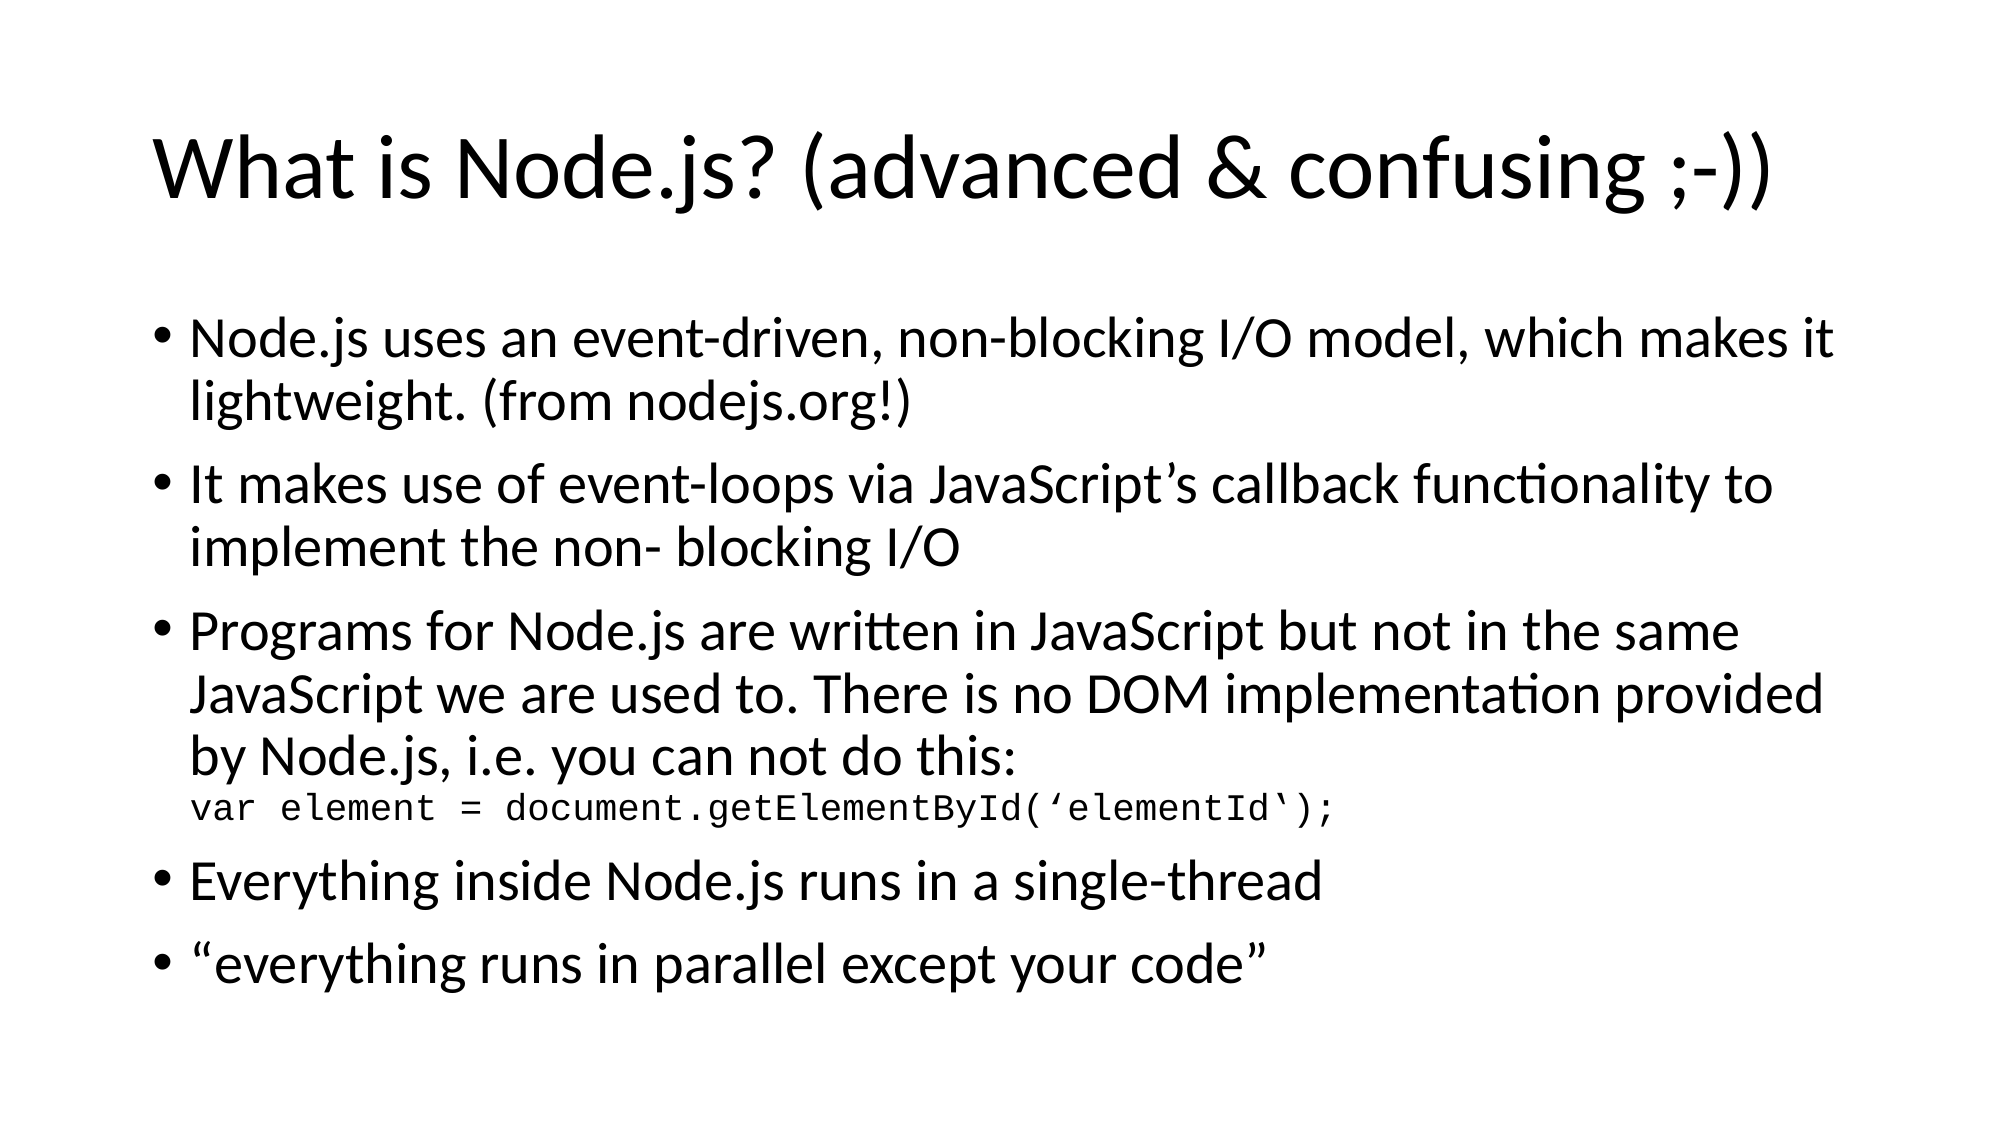

# What is Node.js? (advanced & confusing ;-))
Node.js uses an event-driven, non-blocking I/O model, which makes it lightweight. (from nodejs.org!)
It makes use of event-loops via JavaScript’s callback functionality to implement the non- blocking I/O
Programs for Node.js are written in JavaScript but not in the same JavaScript we are used to. There is no DOM implementation provided by Node.js, i.e. you can not do this:
var element = document.getElementById(‘elementId‛);
Everything inside Node.js runs in a single-thread
“everything runs in parallel except your code”